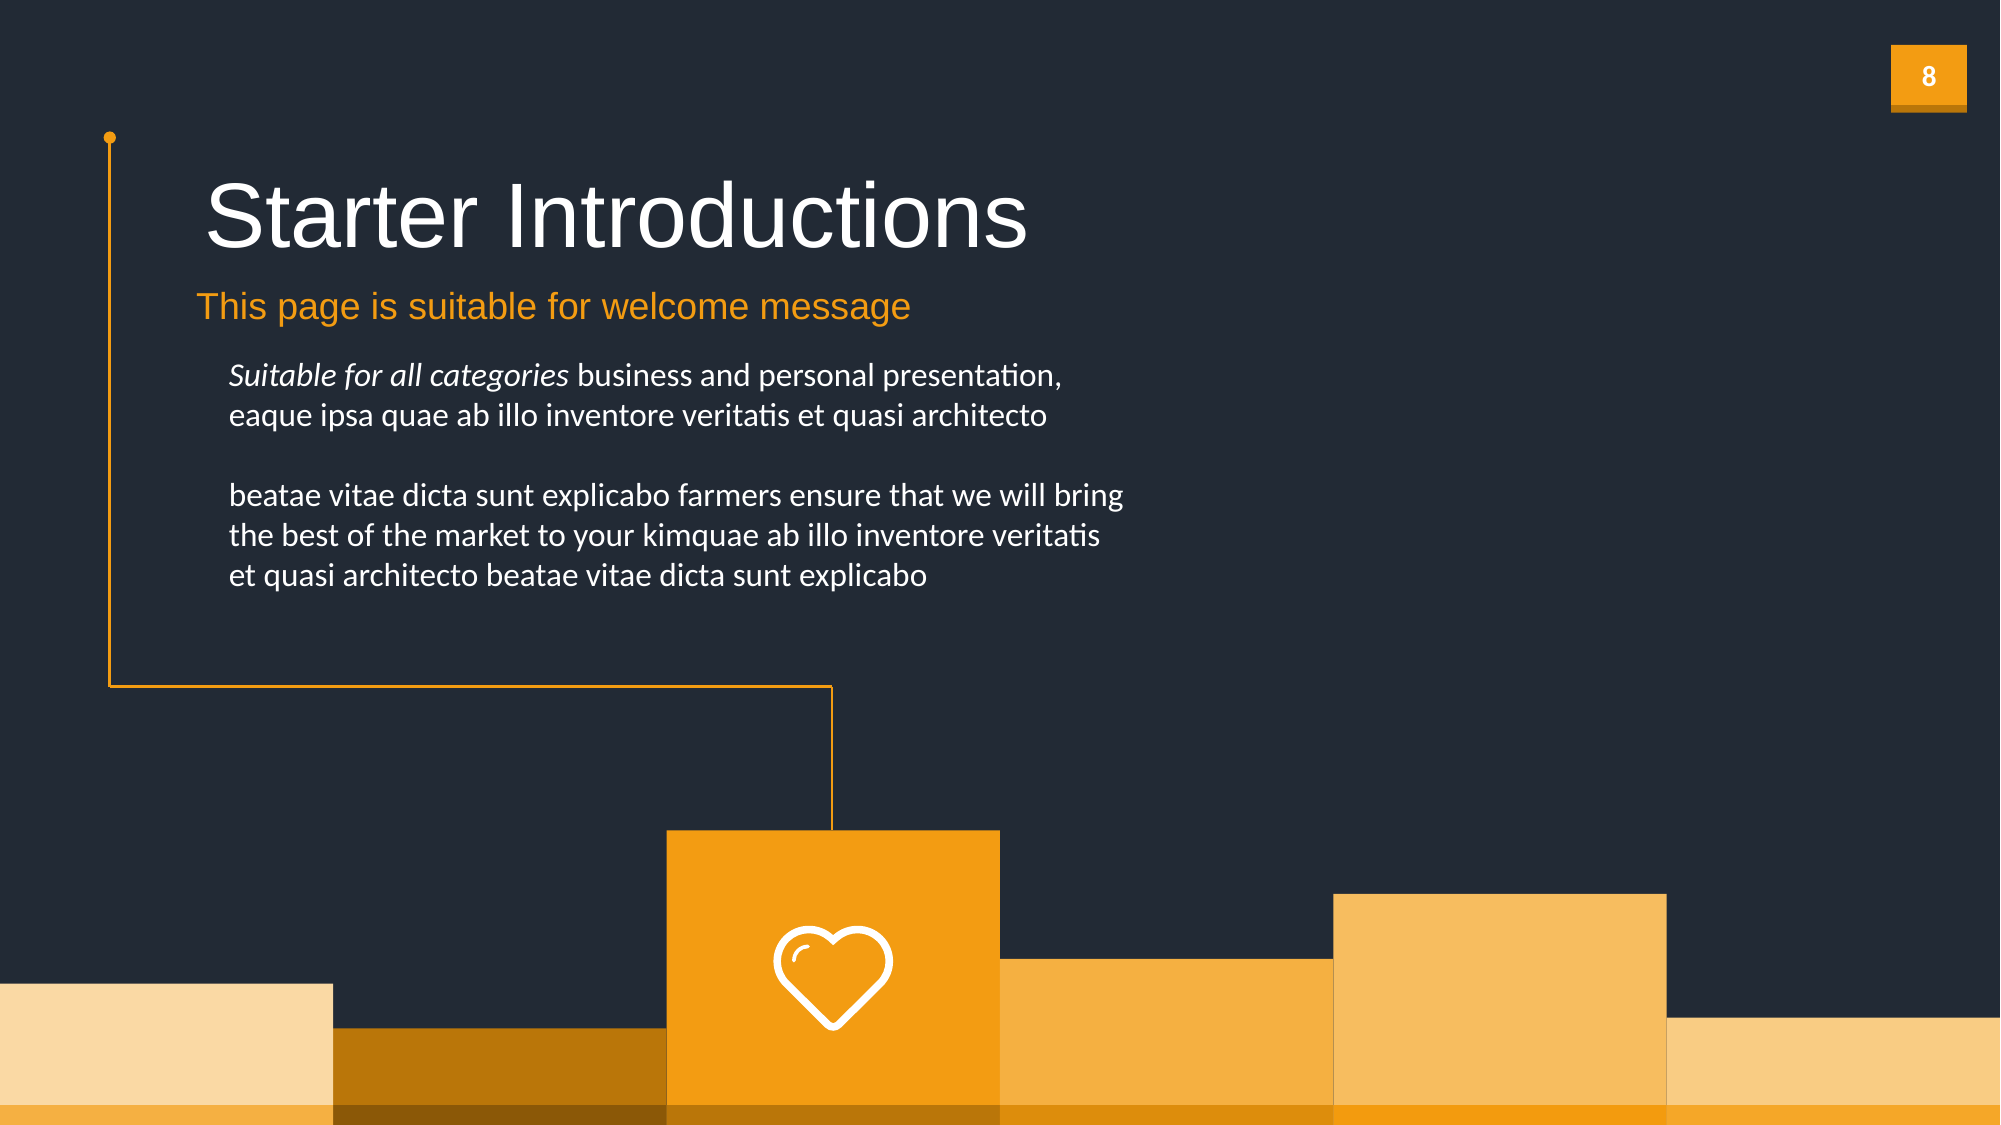

Starter Introductions
This page is suitable for welcome message
Suitable for all categories business and personal presentation, eaque ipsa quae ab illo inventore veritatis et quasi architecto

beatae vitae dicta sunt explicabo farmers ensure that we will bring the best of the market to your kimquae ab illo inventore veritatis et quasi architecto beatae vitae dicta sunt explicabo